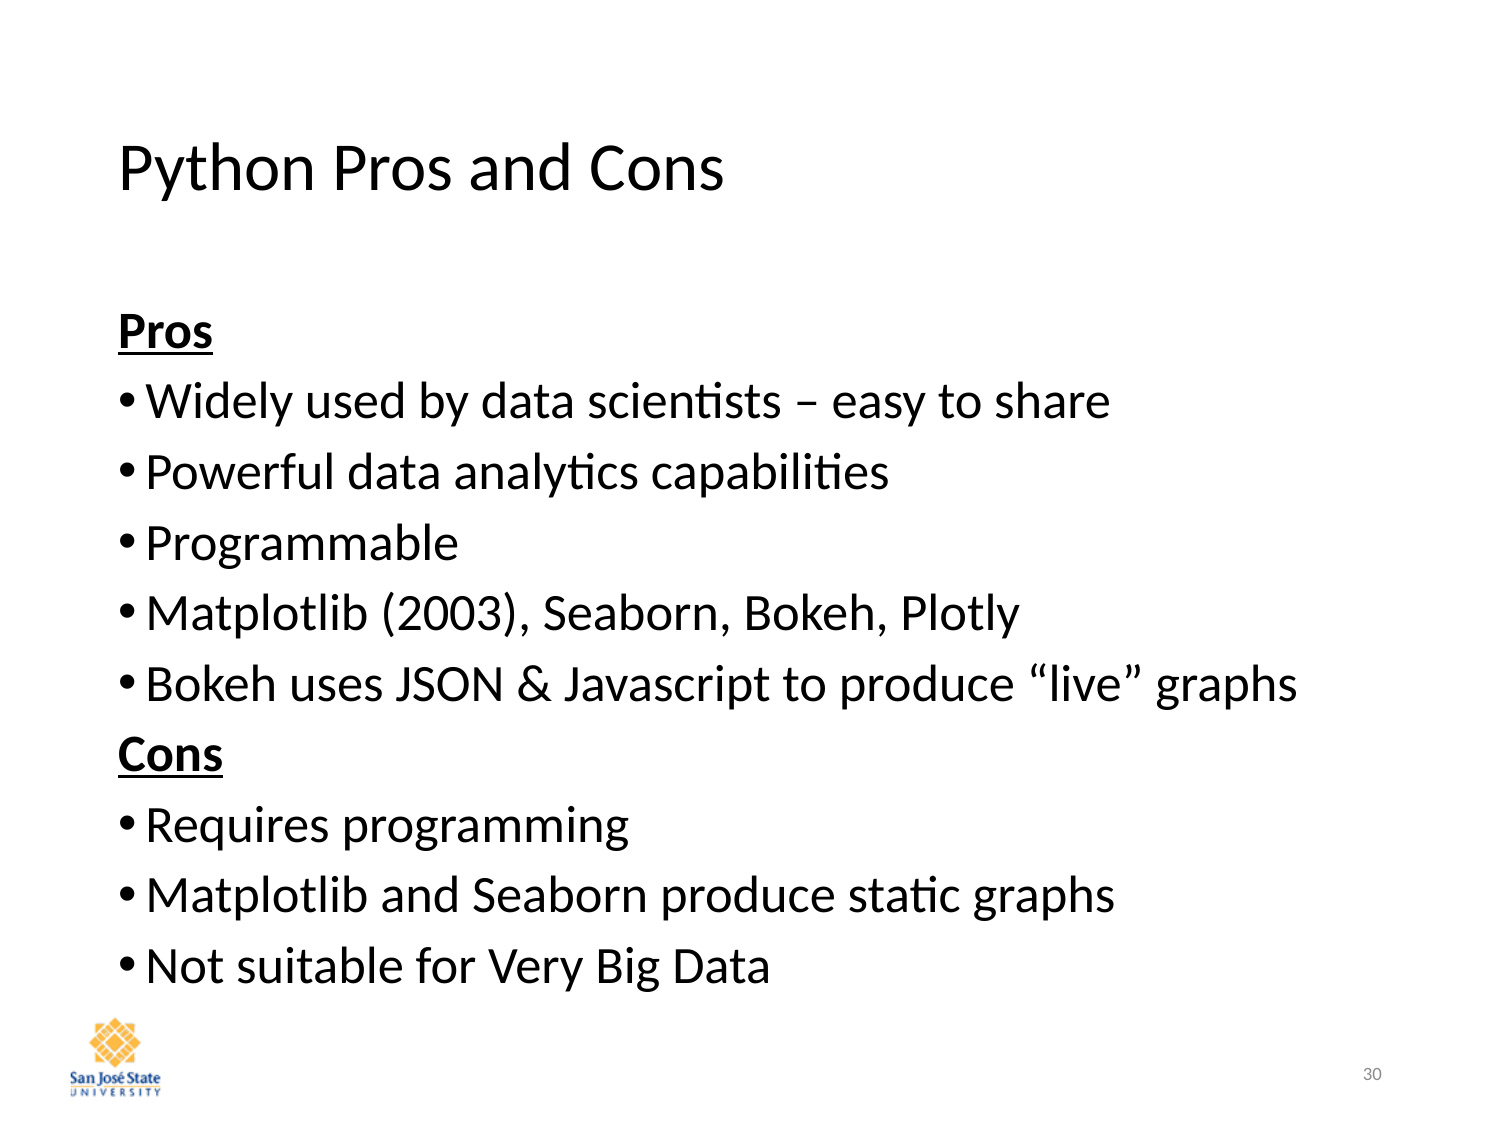

# Python Pros and Cons
Pros
Widely used by data scientists – easy to share
Powerful data analytics capabilities
Programmable
Matplotlib (2003), Seaborn, Bokeh, Plotly
Bokeh uses JSON & Javascript to produce “live” graphs
Cons
Requires programming
Matplotlib and Seaborn produce static graphs
Not suitable for Very Big Data

30